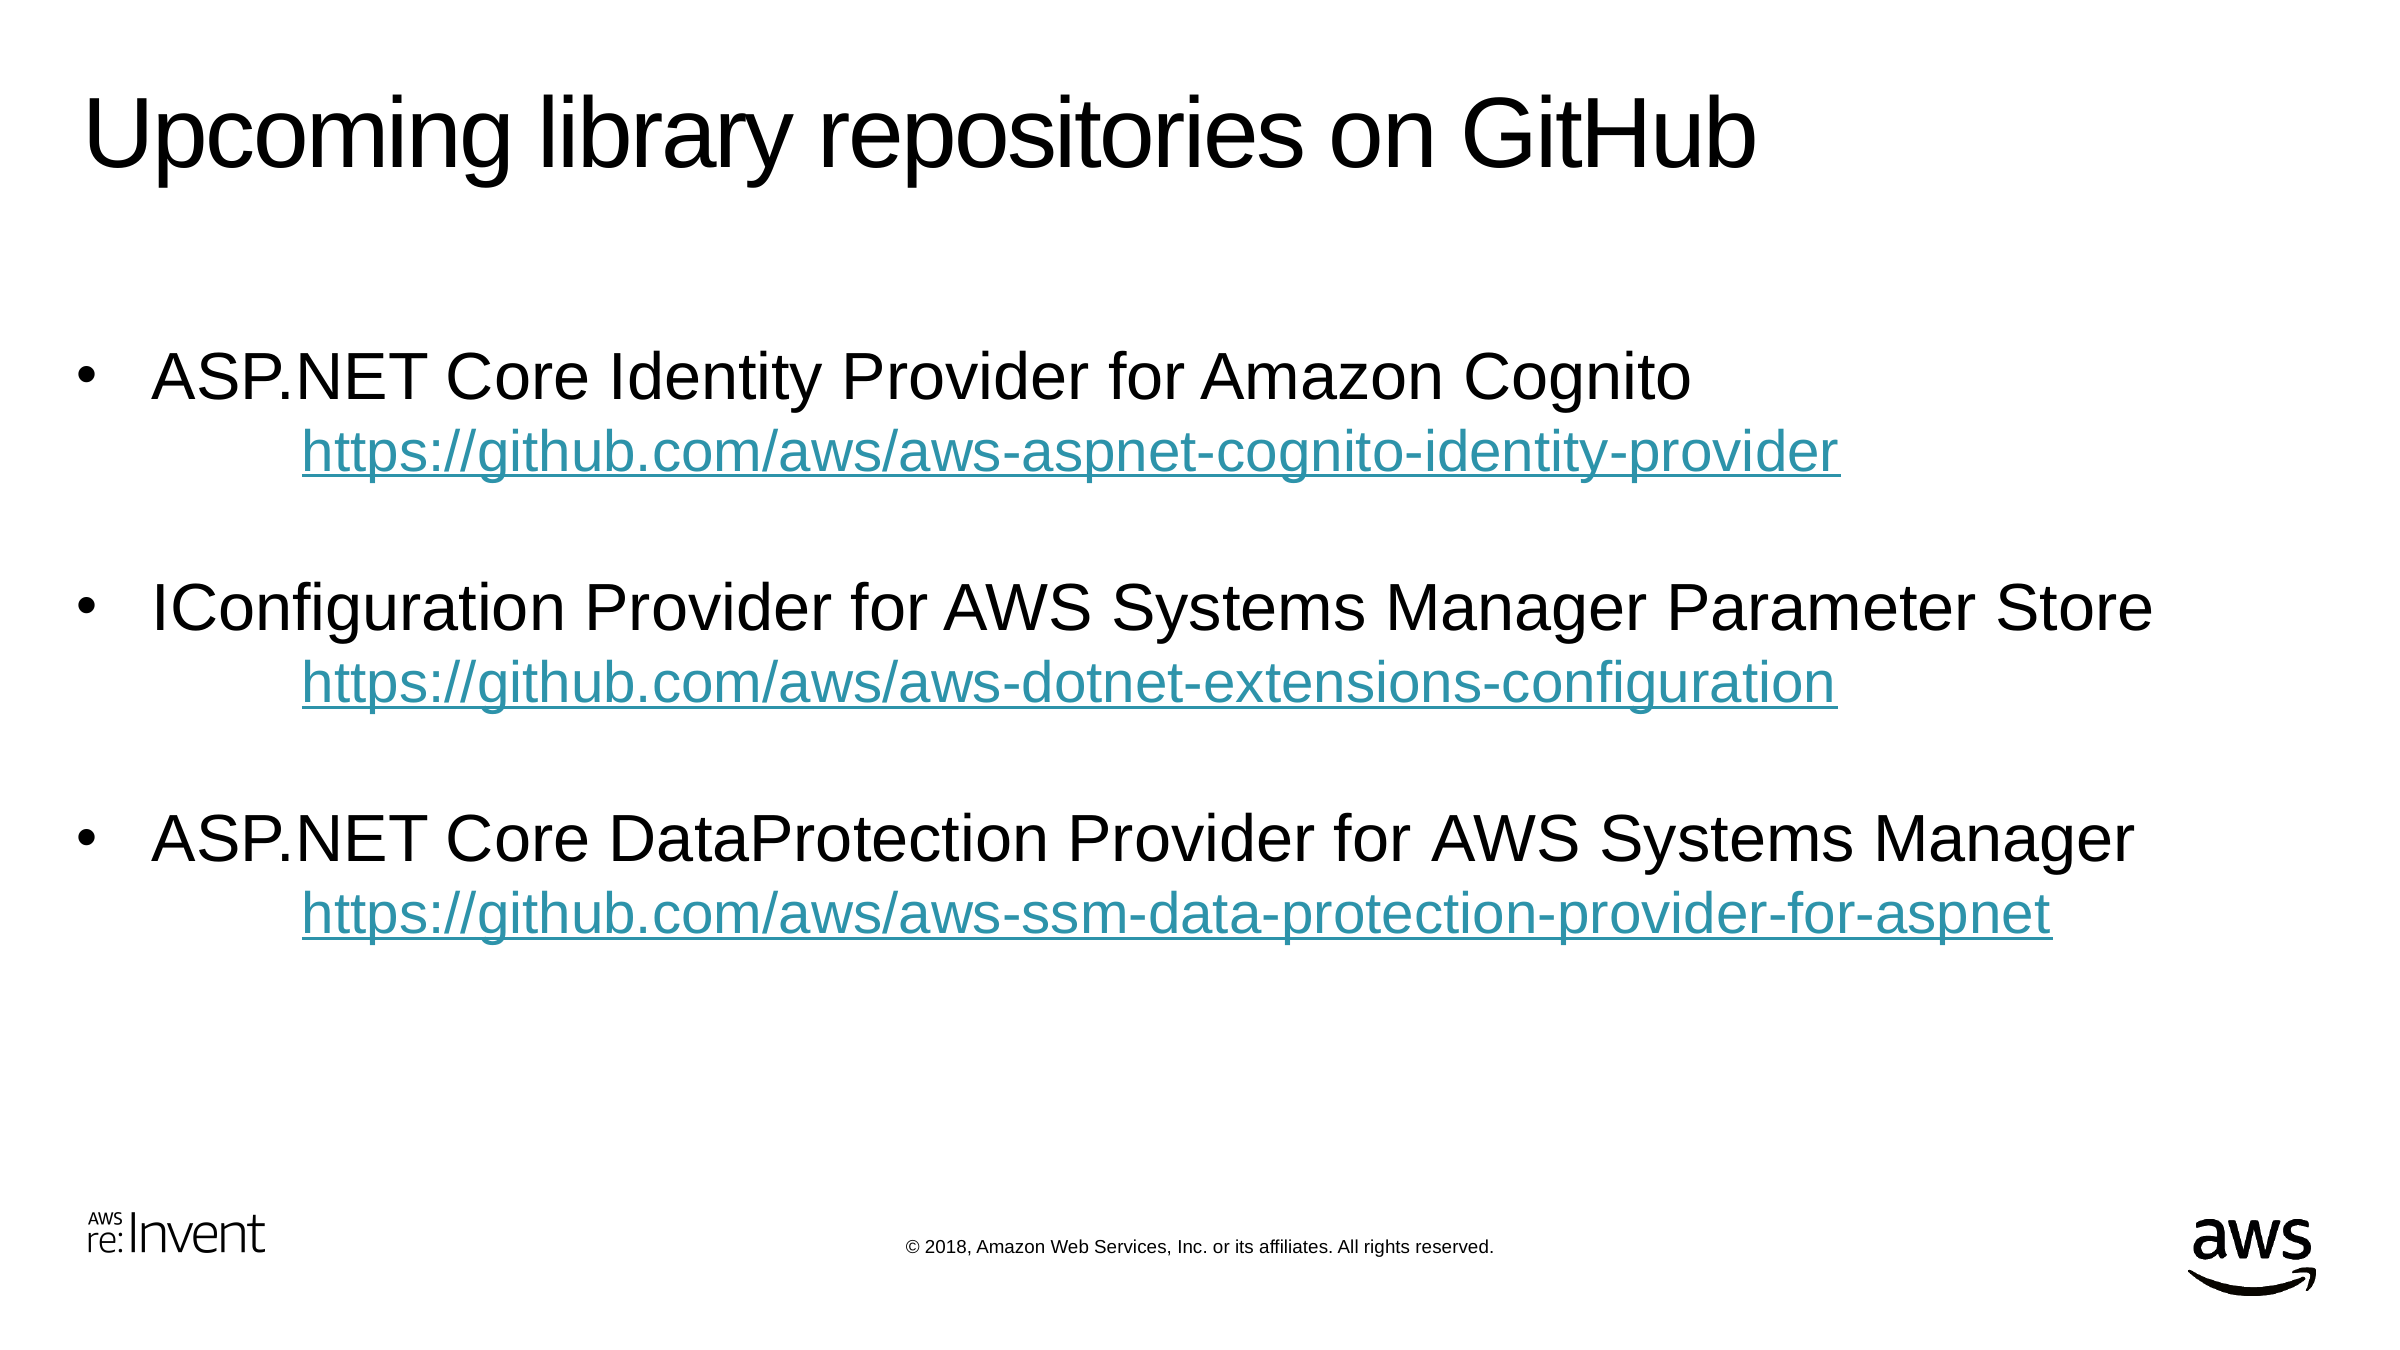

# Upcoming library repositories on GitHub
ASP.NET Core Identity Provider for Amazon Cognito
	https://github.com/aws/aws-aspnet-cognito-identity-provider
IConfiguration Provider for AWS Systems Manager Parameter Store
	https://github.com/aws/aws-dotnet-extensions-configuration
ASP.NET Core DataProtection Provider for AWS Systems Manager
	https://github.com/aws/aws-ssm-data-protection-provider-for-aspnet